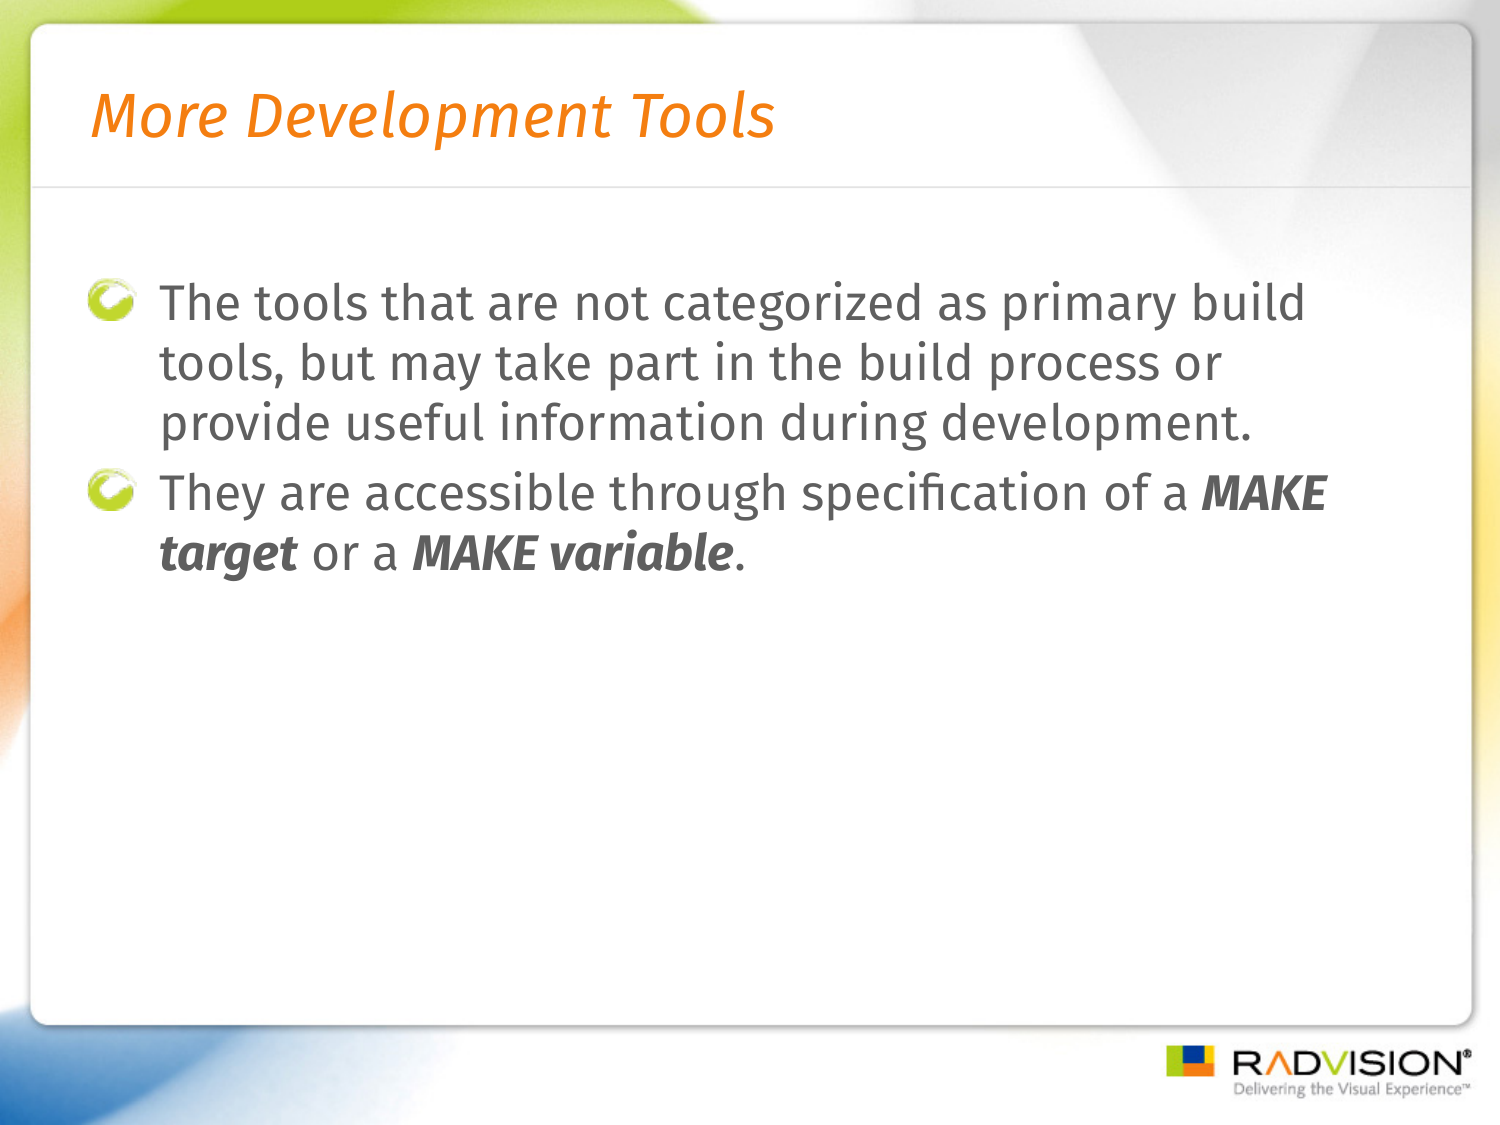

# More Development Tools
The tools that are not categorized as primary build tools, but may take part in the build process or provide useful information during development.
They are accessible through specification of a MAKE target or a MAKE variable.